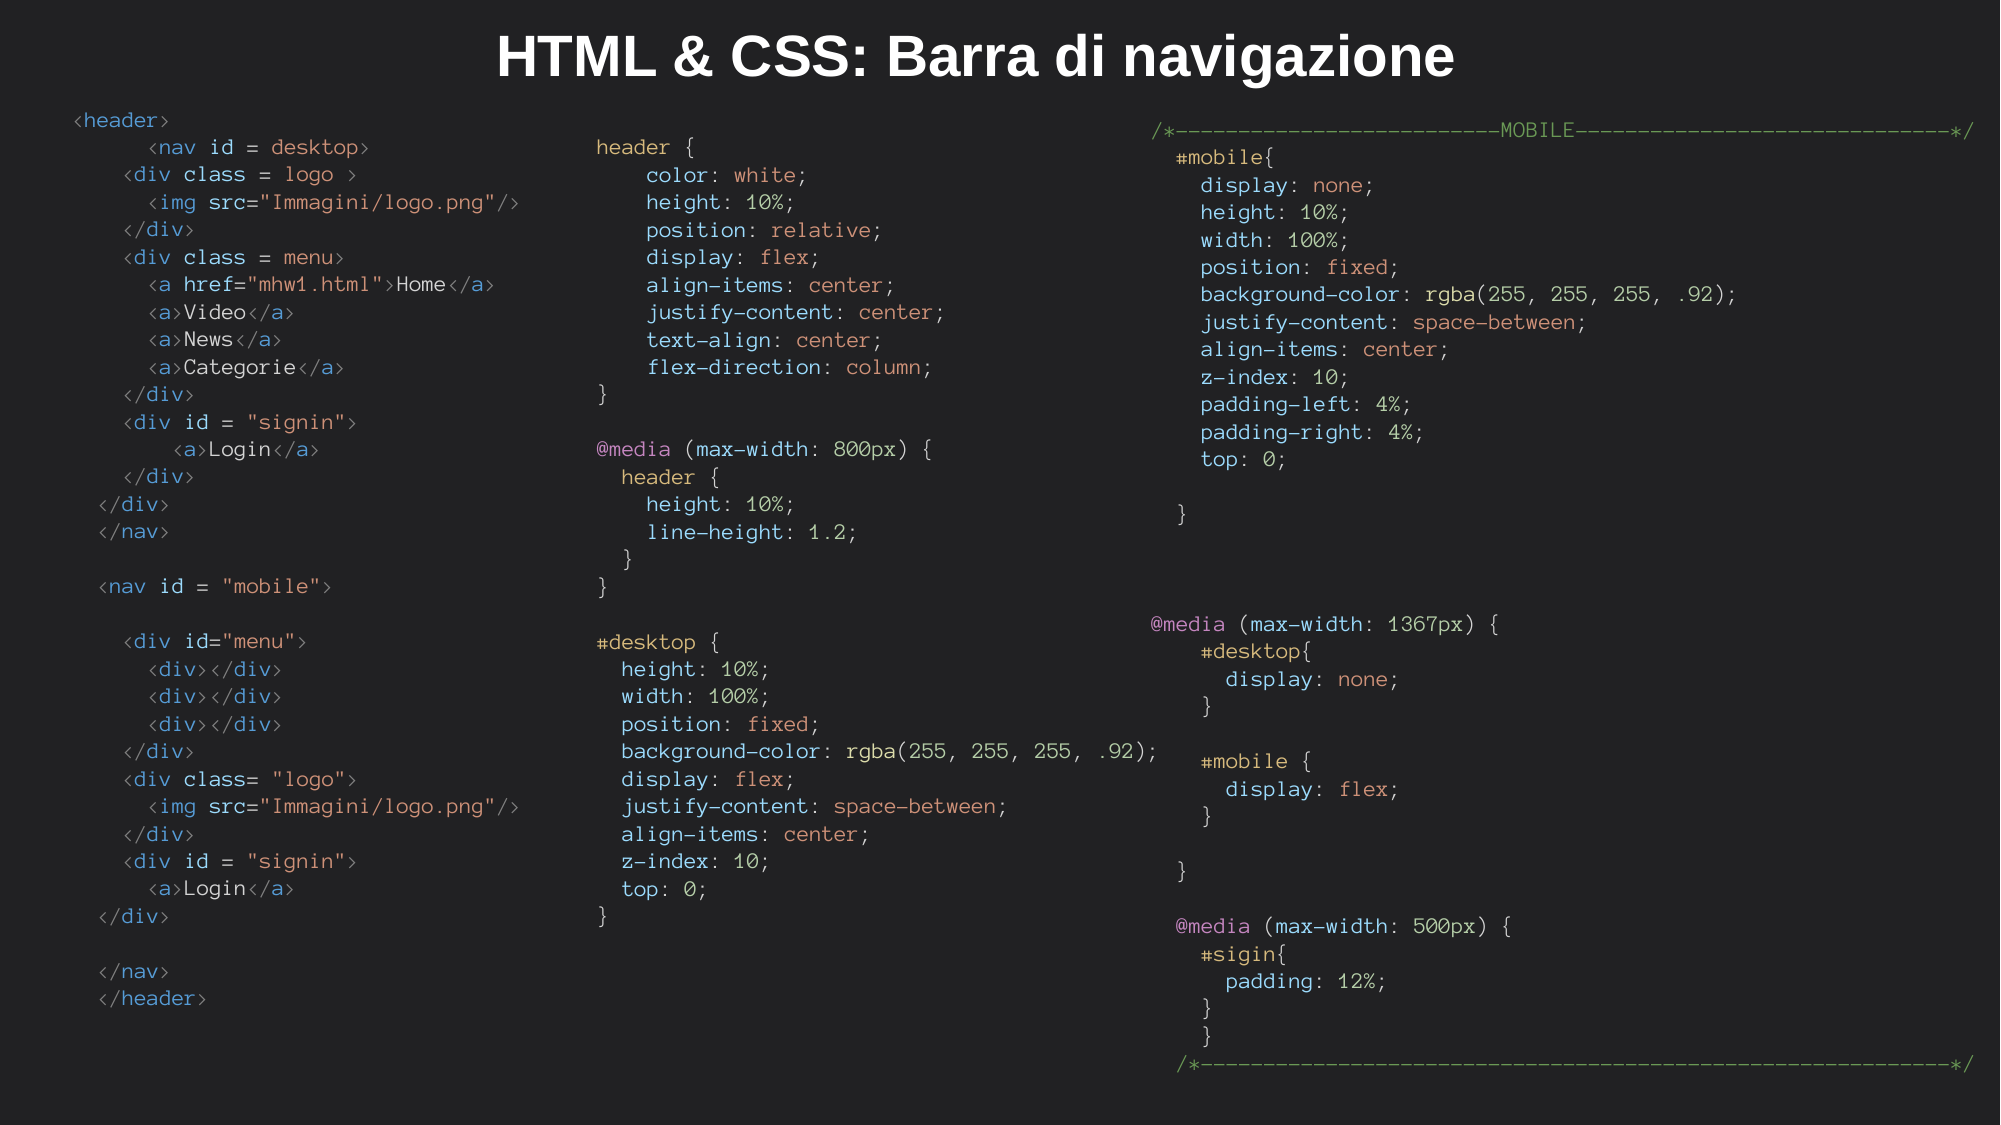

HTML & CSS: Barra di navigazione
<header>
      <nav id = desktop>
    <div class = logo >
      <img src="Immagini/logo.png"/>
    </div>
    <div class = menu>
      <a href="mhw1.html">Home</a>
      <a>Video</a>
      <a>News</a>
      <a>Categorie</a>
    </div>
    <div id = "signin">
        <a>Login</a>
    </div>
  </div>
  </nav>
  <nav id = "mobile">
    <div id="menu">
      <div></div>
      <div></div>
      <div></div>
    </div>
    <div class= "logo">
      <img src="Immagini/logo.png"/>
    </div>
    <div id = "signin">
      <a>Login</a>
  </div>
  </nav>
  </header>
/*--------------------------MOBILE------------------------------*/
  #mobile{
    display: none;
    height: 10%;
    width: 100%;
    position: fixed;
    background-color: rgba(255, 255, 255, .92);
    justify-content: space-between;
    align-items: center;
    z-index: 10;
    padding-left: 4%;
    padding-right: 4%;
    top: 0;

  }

@media (max-width: 1367px) {
    #desktop{
      display: none;
    }

    #mobile {
      display: flex;
    }

  }

  @media (max-width: 500px) {
    #sigin{
      padding: 12%;
    }
    }
  /*------------------------------------------------------------*/
  header {
      color: white;
      height: 10%;
      position: relative;
      display: flex;
      align-items: center;
      justify-content: center;
      text-align: center;
      flex-direction: column;
  }

  @media (max-width: 800px) {
    header {
      height: 10%;
      line-height: 1.2;
    }
  }

  #desktop {
    height: 10%;
    width: 100%;
    position: fixed;
    background-color: rgba(255, 255, 255, .92);
    display: flex;
    justify-content: space-between;
    align-items: center;
    z-index: 10;
    top: 0;
  }